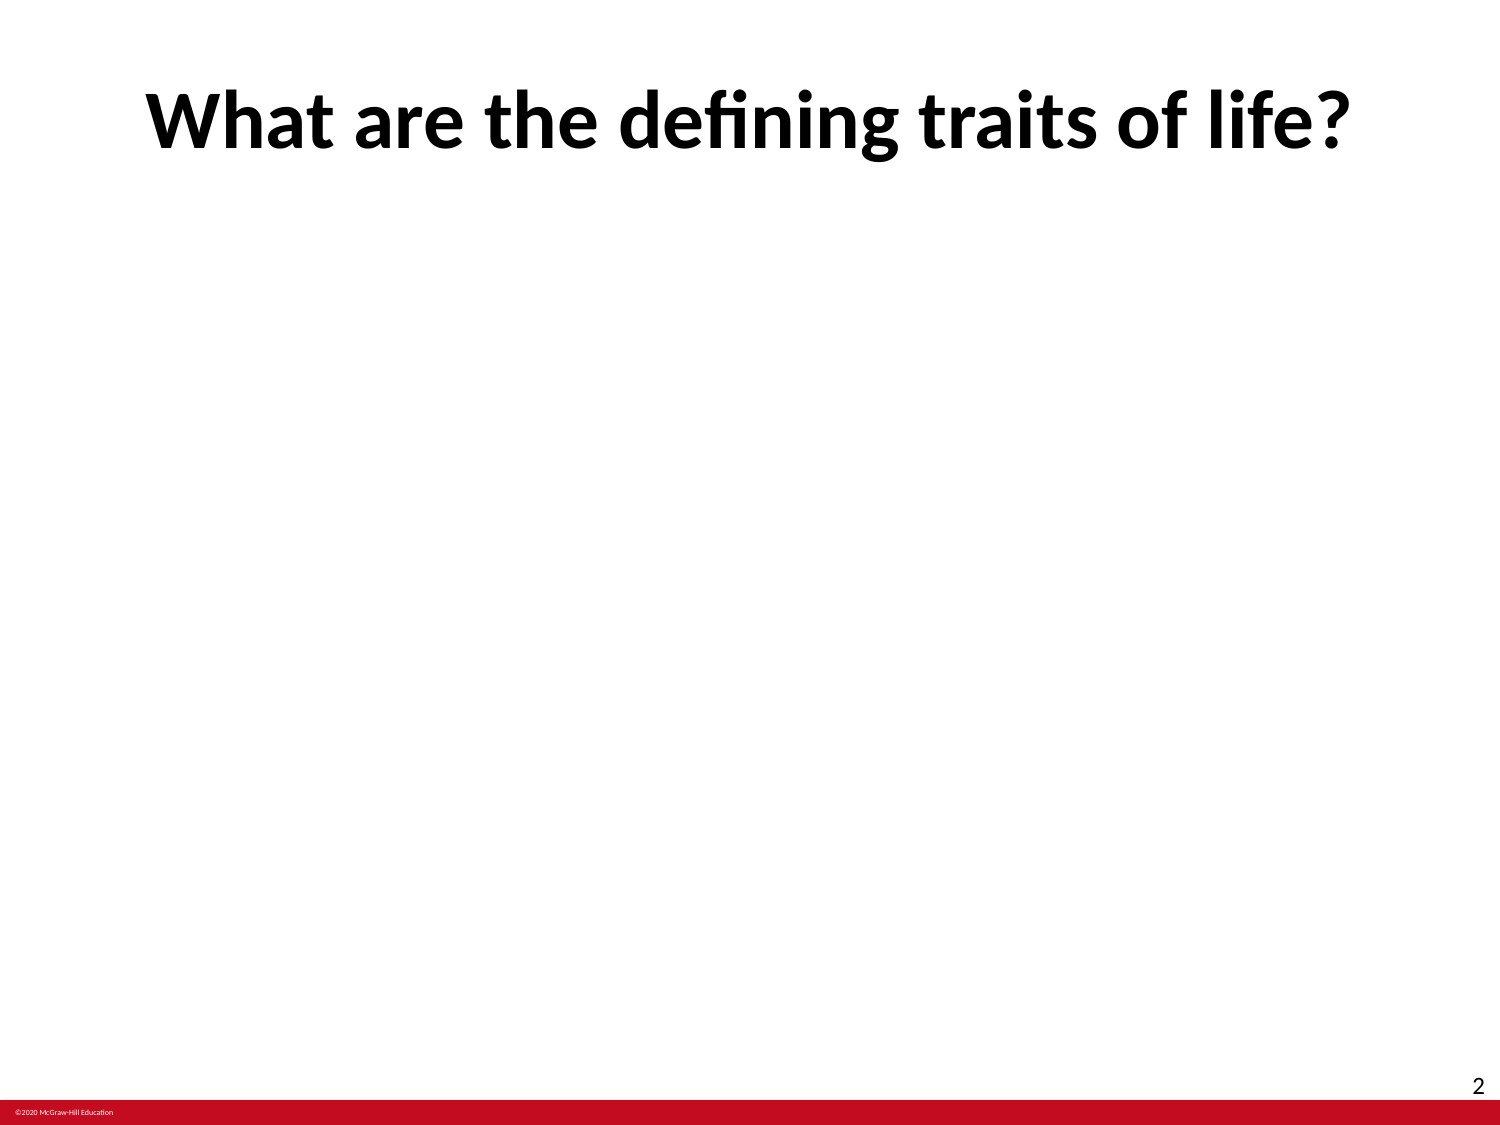

# What are the defining traits of life?